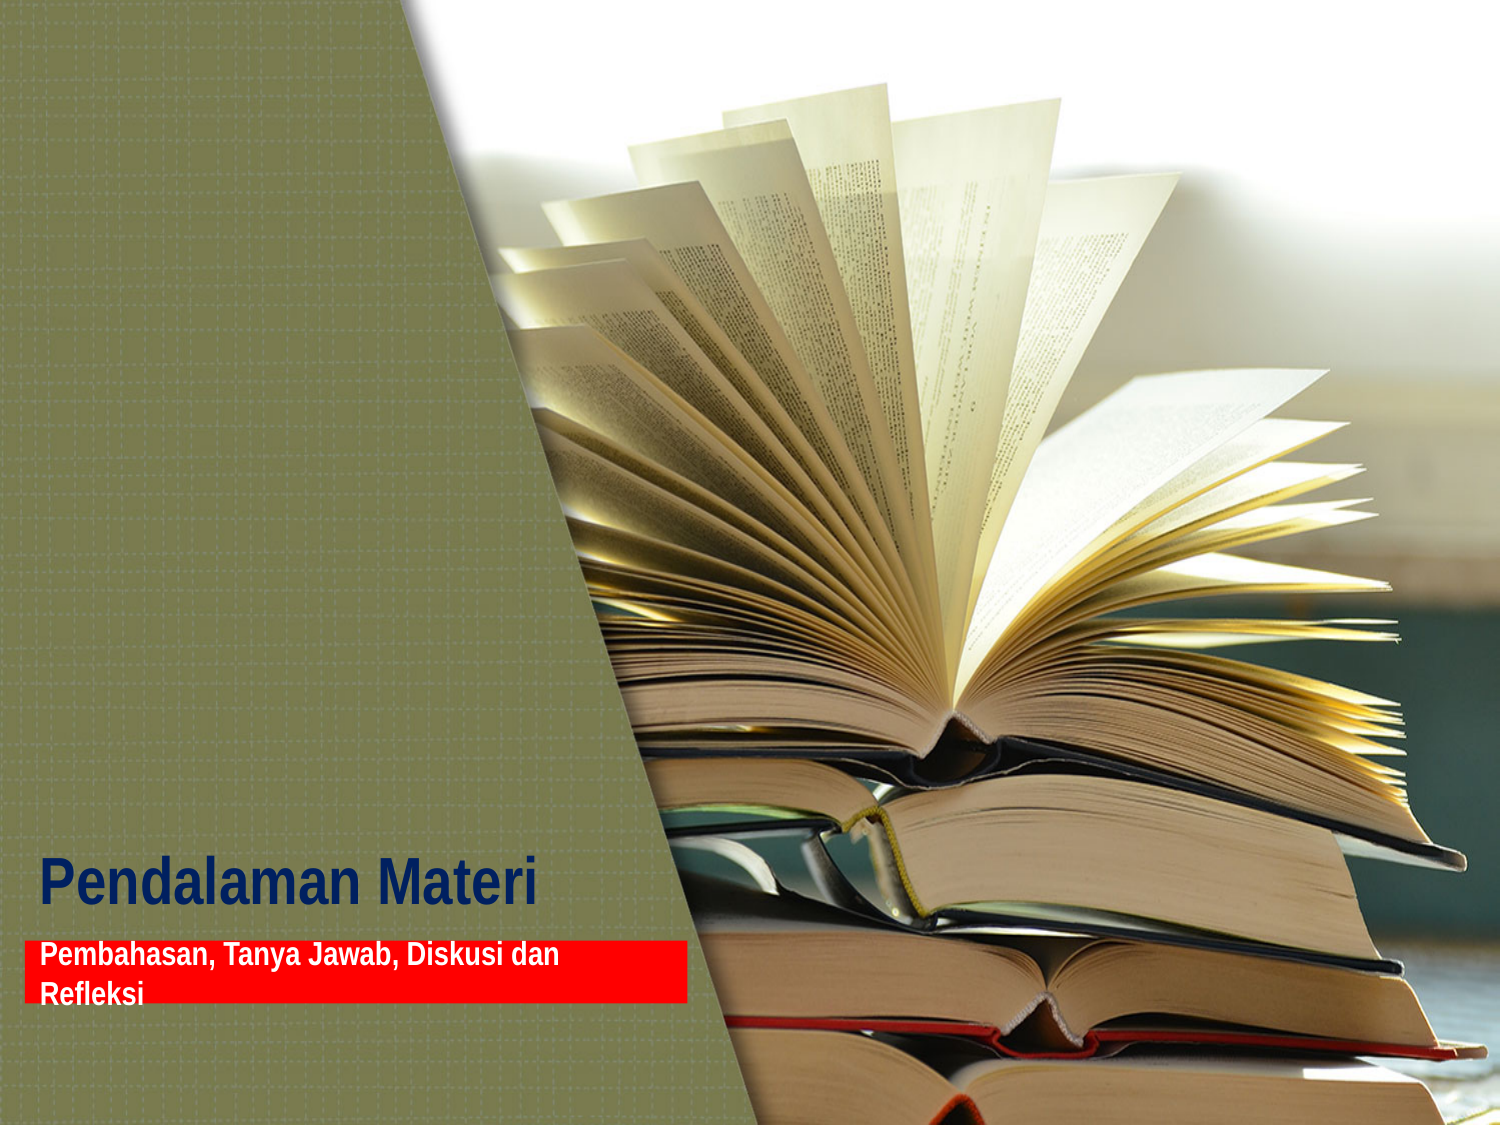

Pendalaman Materi
Pembahasan, Tanya Jawab, Diskusi dan Refleksi